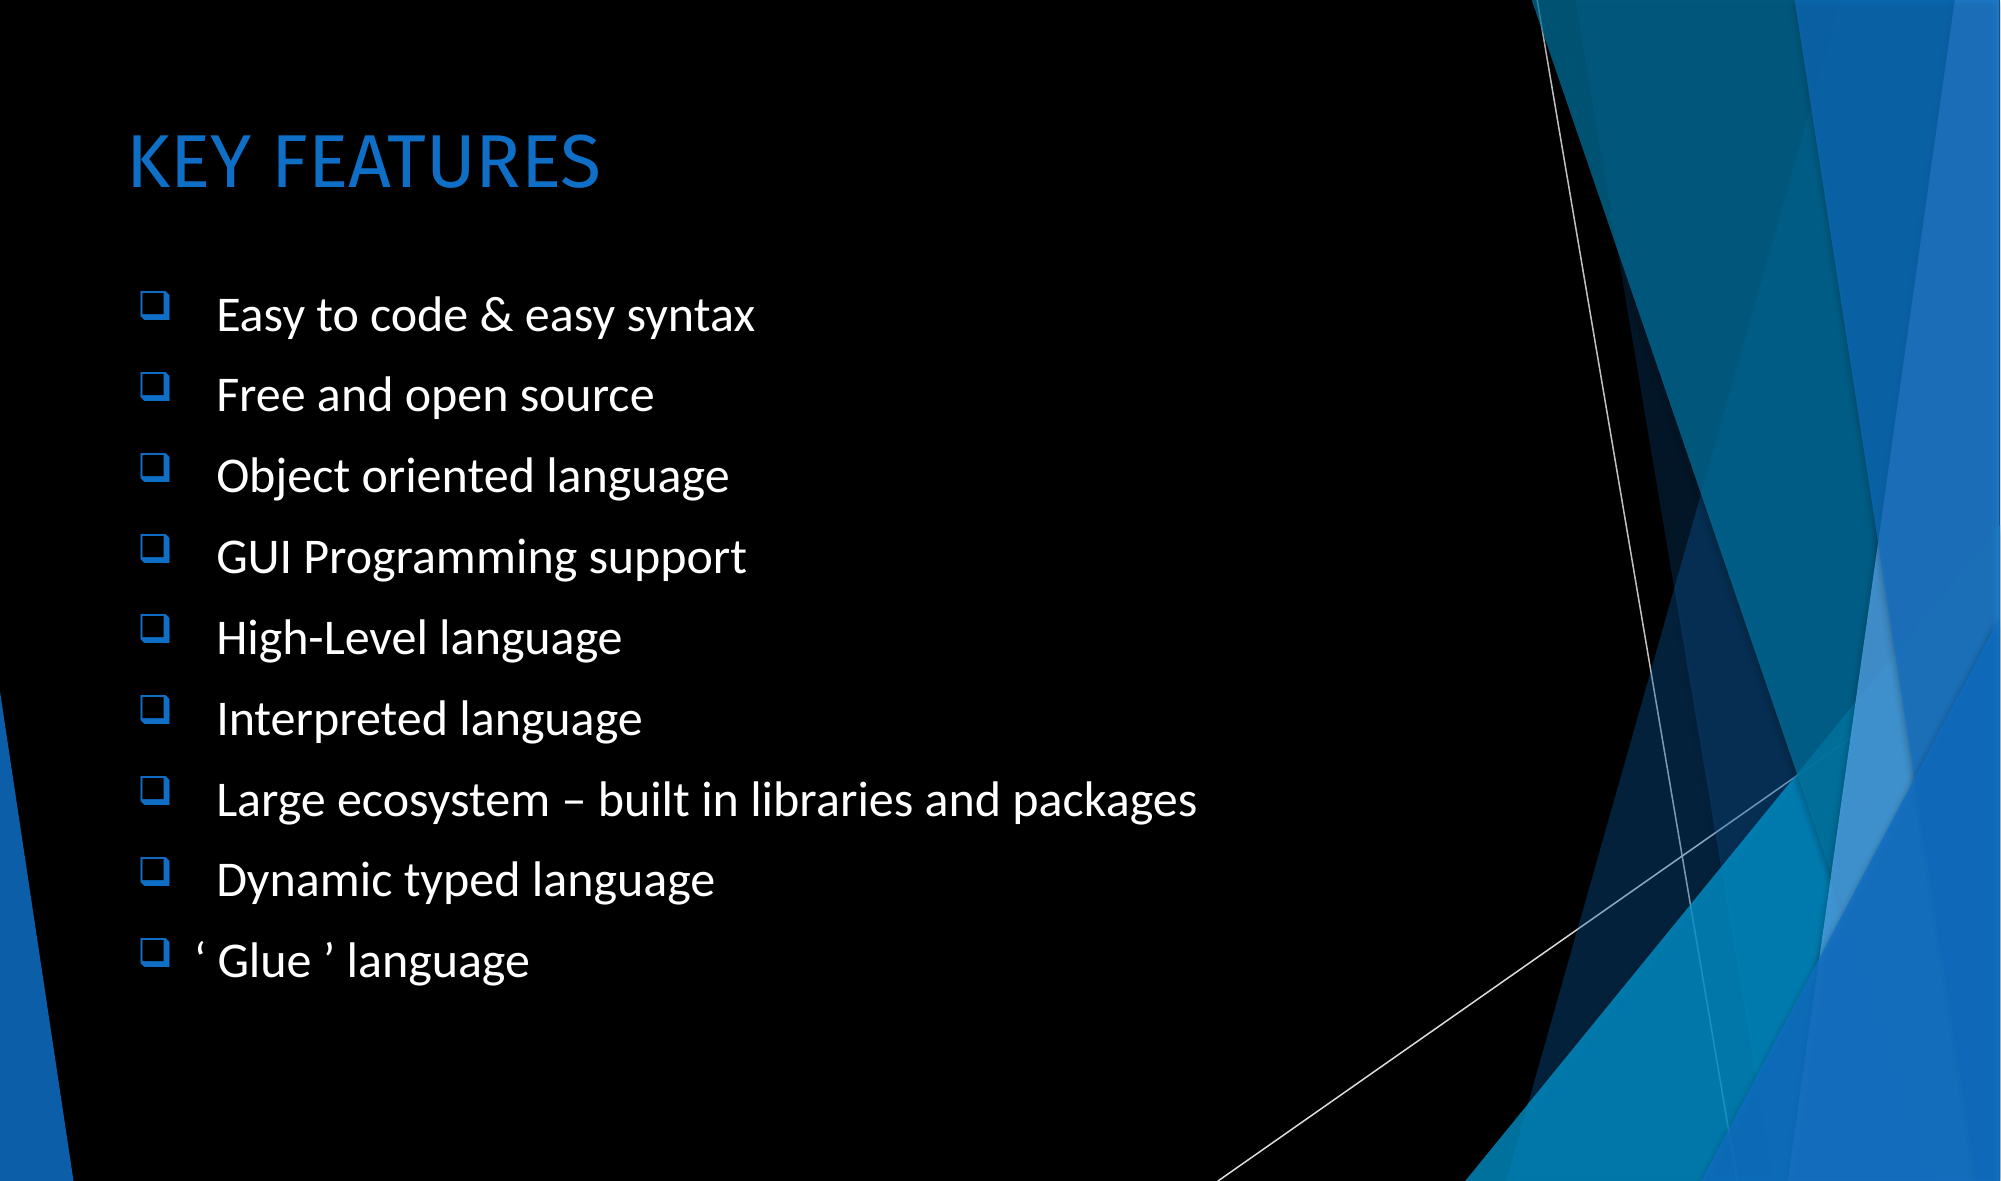

# KEY FEATURES
  Easy to code & easy syntax
  Free and open source
  Object oriented language
  GUI Programming support
  High-Level language
  Interpreted language
  Large ecosystem – built in libraries and packages
  Dynamic typed language
‘ Glue ’ language